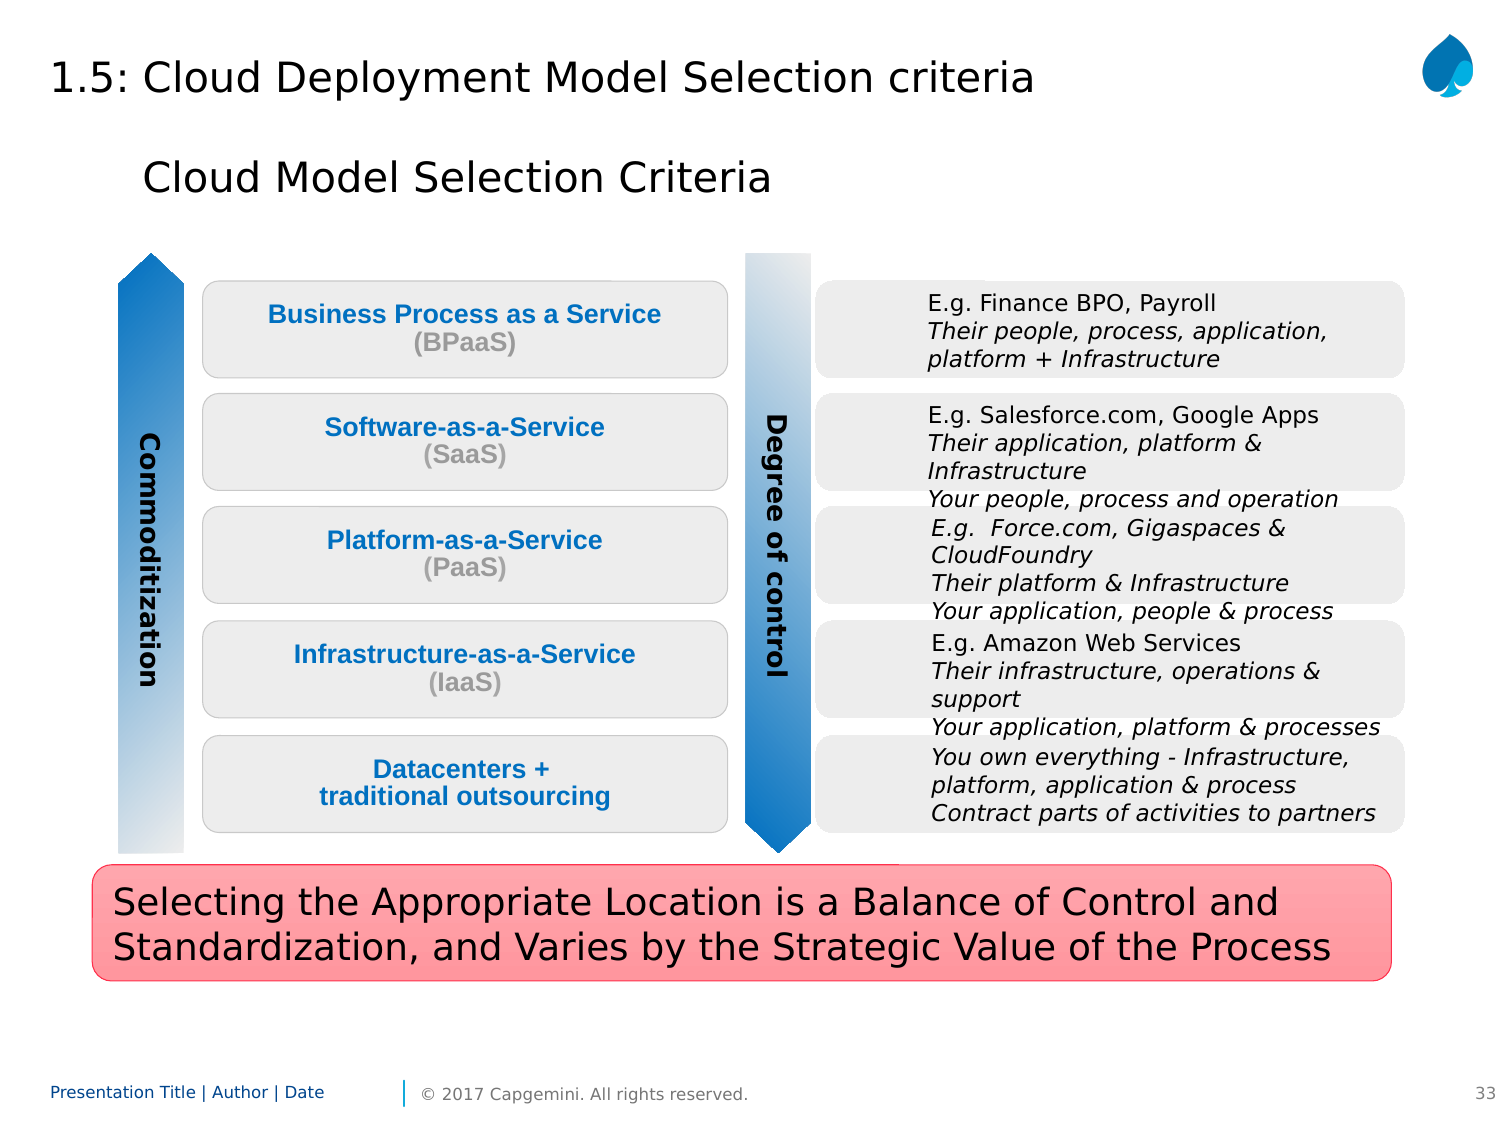

1.5: Cloud Deployment Model Selection criteria
       Cloud Model Selection Criteria
Business Process as a Service
(BPaaS)

E.g. Finance BPO, Payroll
Their people, process, application, platform + Infrastructure
Software-as-a-Service
(SaaS)

E.g. Salesforce.com, Google Apps
Their application, platform & Infrastructure
Your people, process and operation
E.g.  Force.com, Gigaspaces & CloudFoundry
Their platform & Infrastructure
Your application, people & process
Platform-as-a-Service
(PaaS)

Commoditization
Degree of control
Commoditization
Infrastructure-as-a-Service
(IaaS)

E.g. Amazon Web Services
Their infrastructure, operations & support
Your application, platform & processes
You own everything - Infrastructure, platform, application & process
Contract parts of activities to partners
Datacenters +
traditional outsourcing

Selecting the Appropriate Location is a Balance of Control and Standardization, and Varies by the Strategic Value of the Process